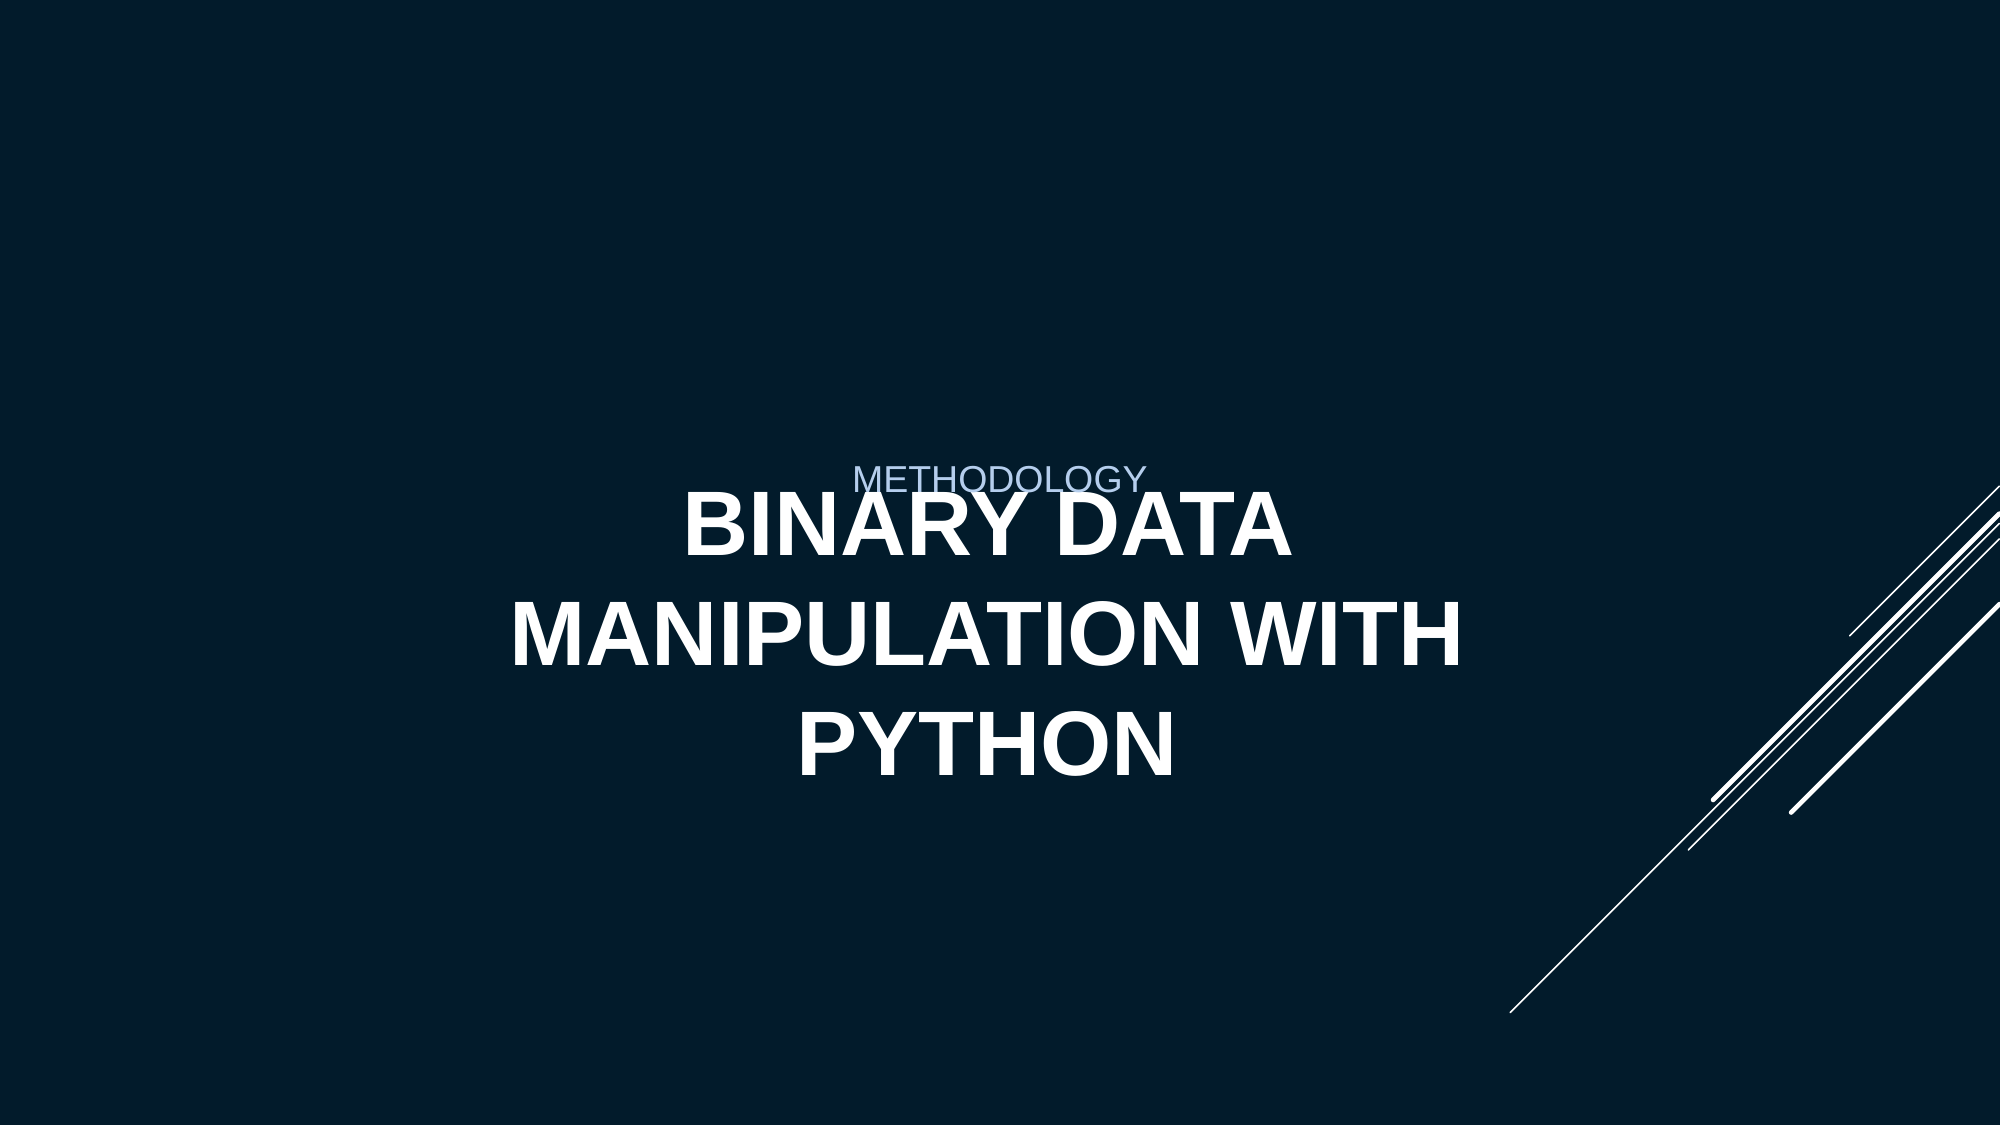

METHODOLOGY
# Binary data manipulation with Python